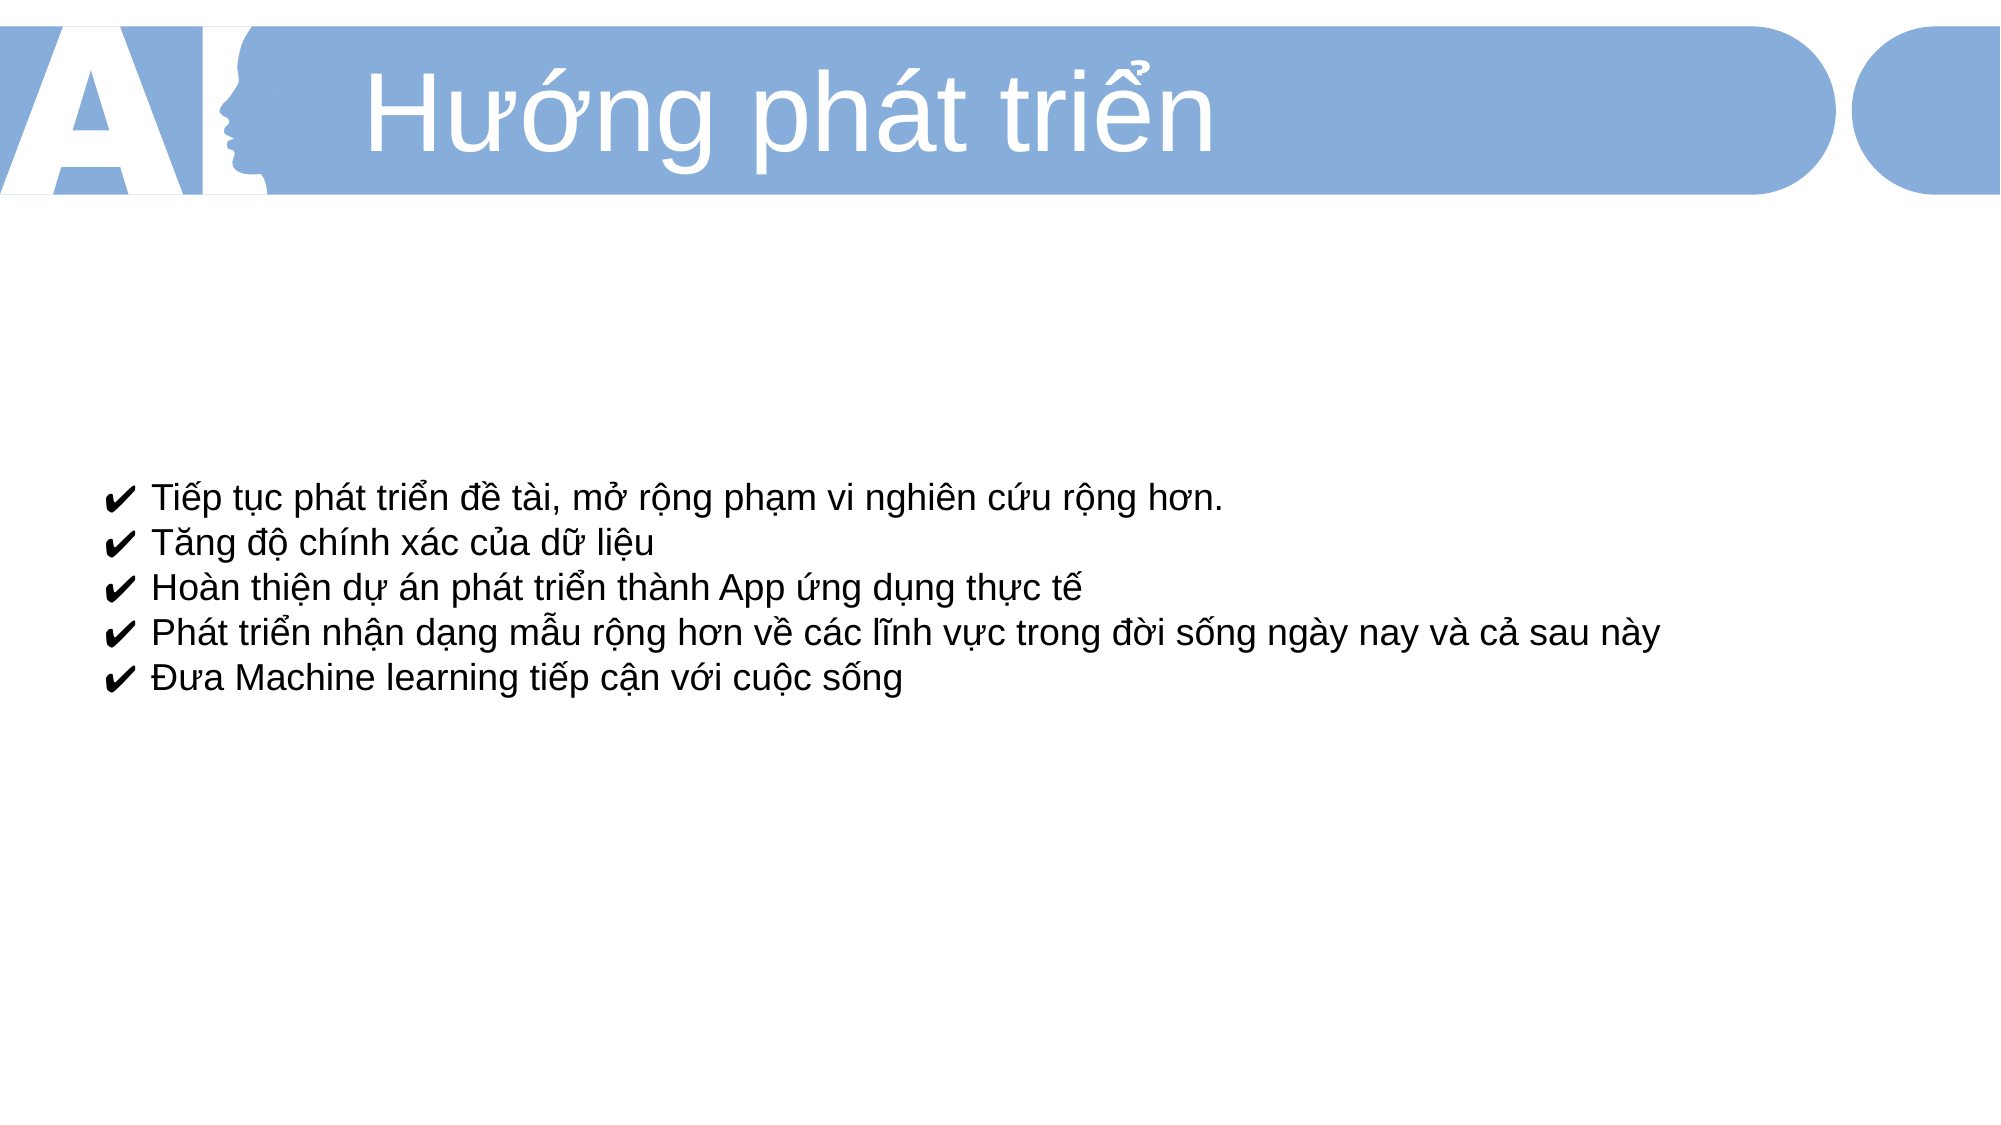

Hướng phát triển
Tiếp tục phát triển đề tài, mở rộng phạm vi nghiên cứu rộng hơn.
Tăng độ chính xác của dữ liệu
Hoàn thiện dự án phát triển thành App ứng dụng thực tế
Phát triển nhận dạng mẫu rộng hơn về các lĩnh vực trong đời sống ngày nay và cả sau này
Đưa Machine learning tiếp cận với cuộc sống